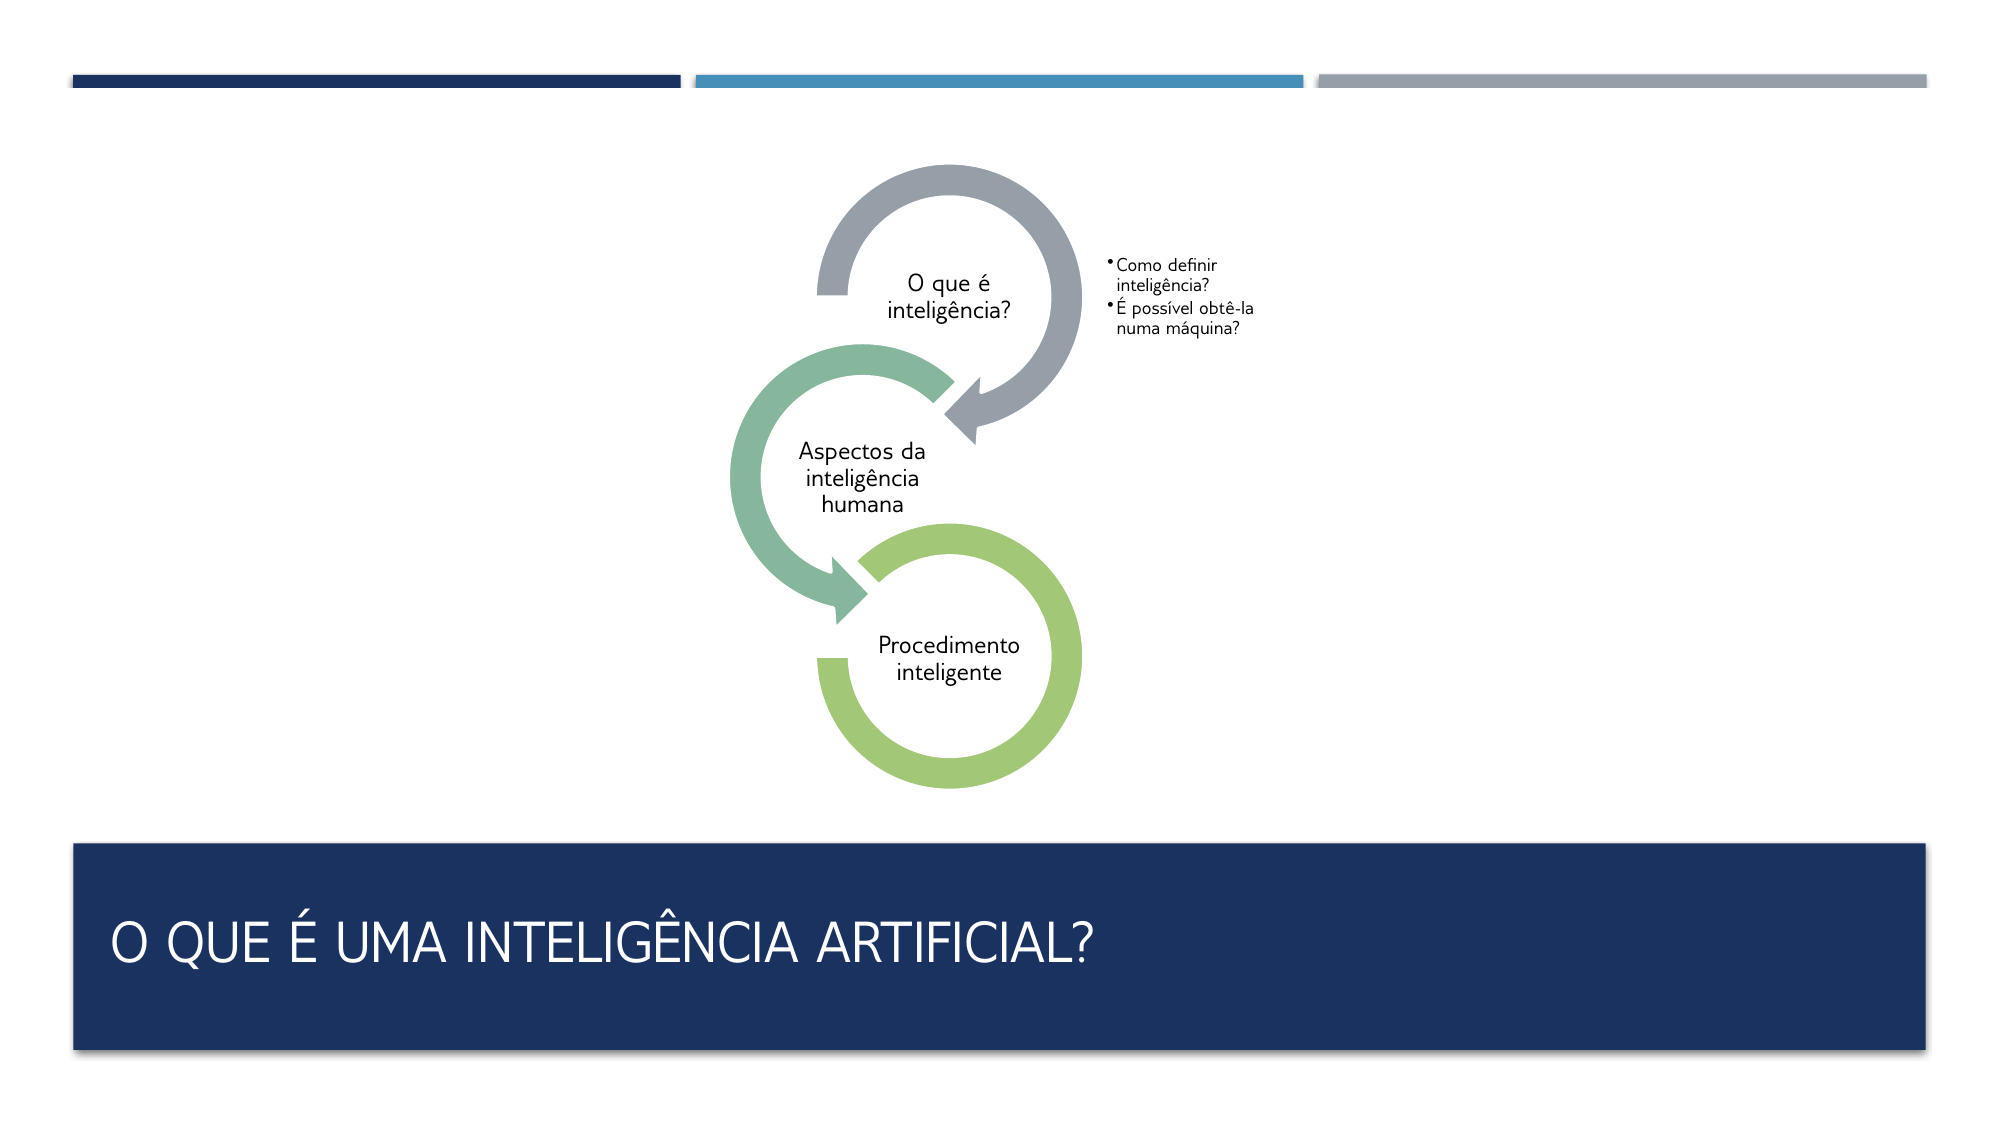

Como definir inteligência?
É possível obtê-la numa máquina?
O que é inteligência?

Aspectos da inteligência humana

Procedimento inteligente

# O que é uma inteligência artificial?